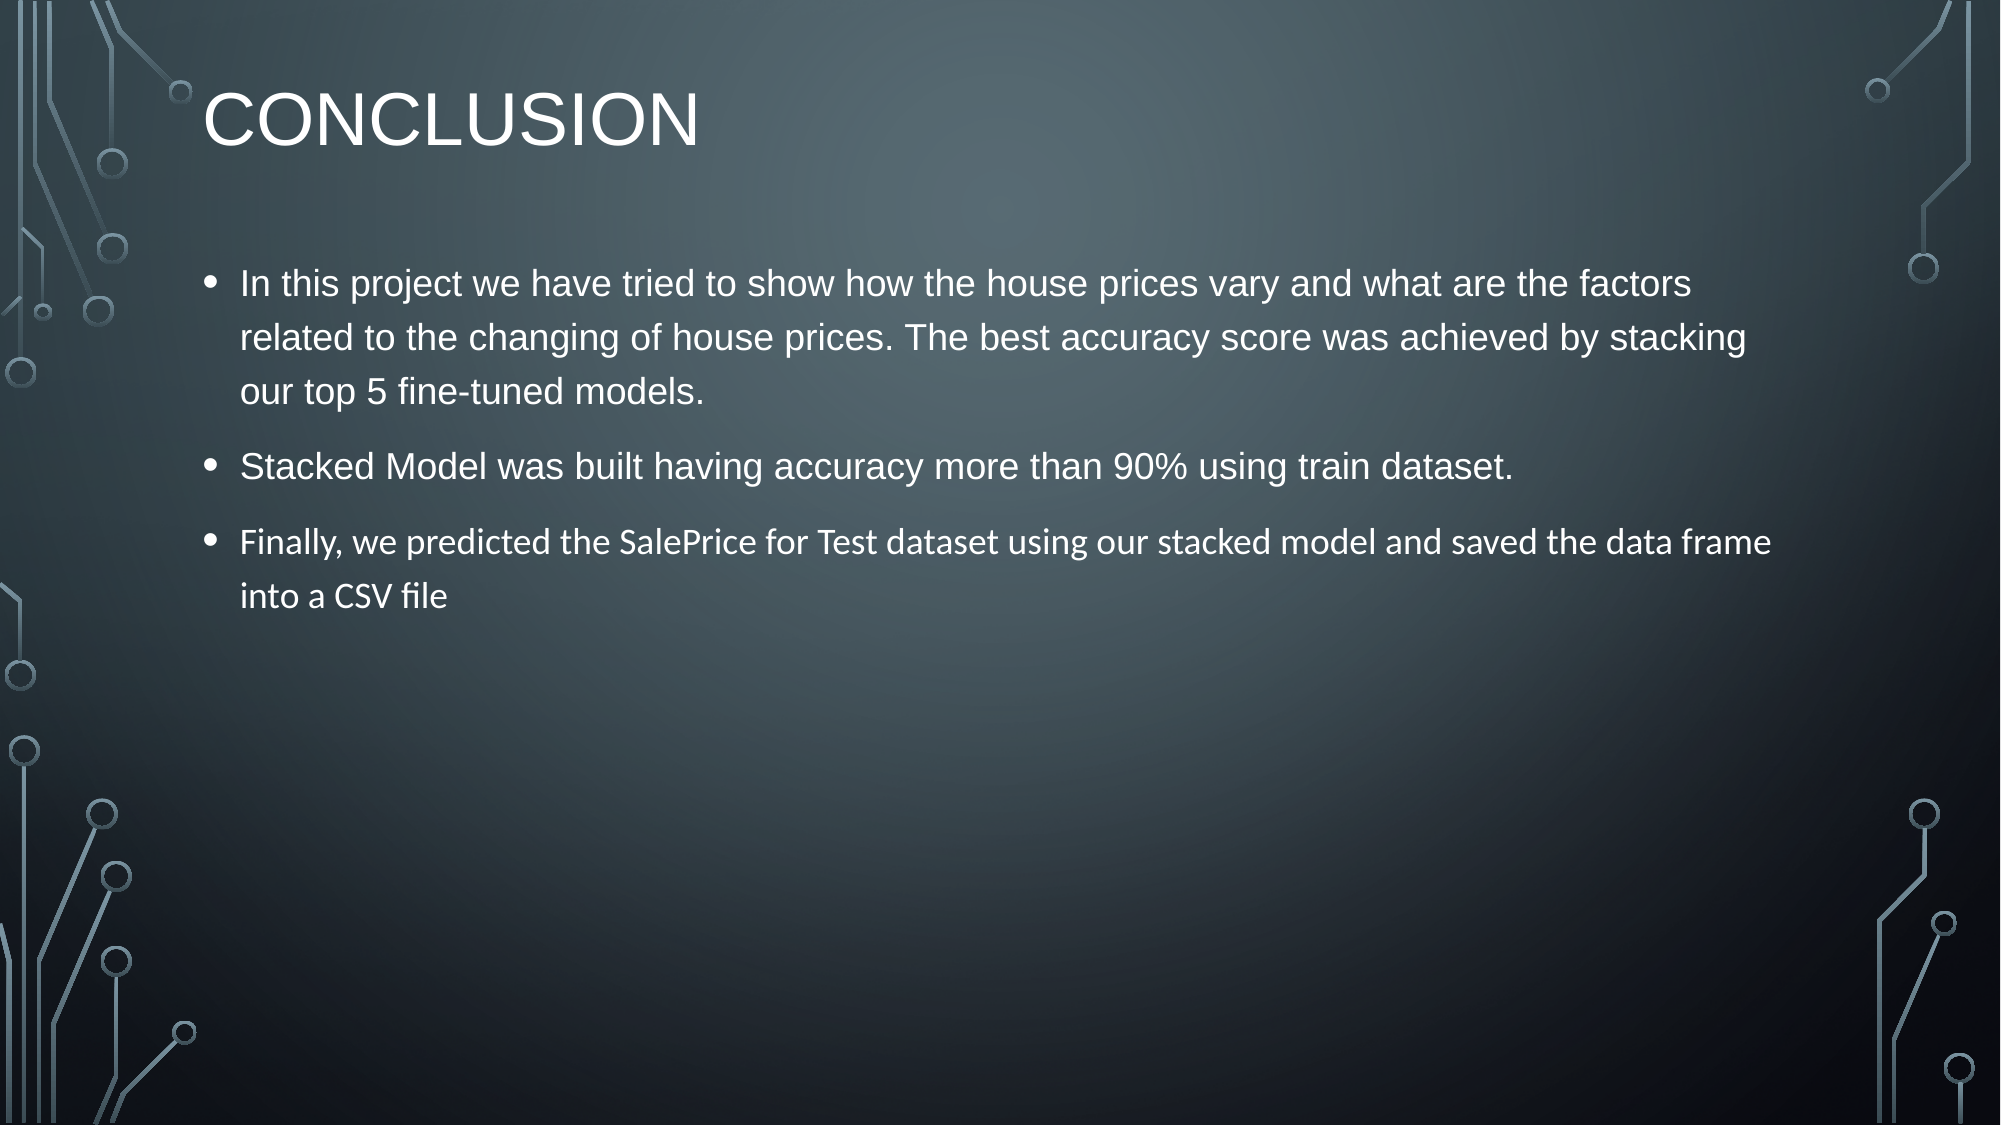

# Conclusion
In this project we have tried to show how the house prices vary and what are the factors related to the changing of house prices. The best accuracy score was achieved by stacking our top 5 fine-tuned models.
Stacked Model was built having accuracy more than 90% using train dataset.
Finally, we predicted the SalePrice for Test dataset using our stacked model and saved the data frame into a CSV file